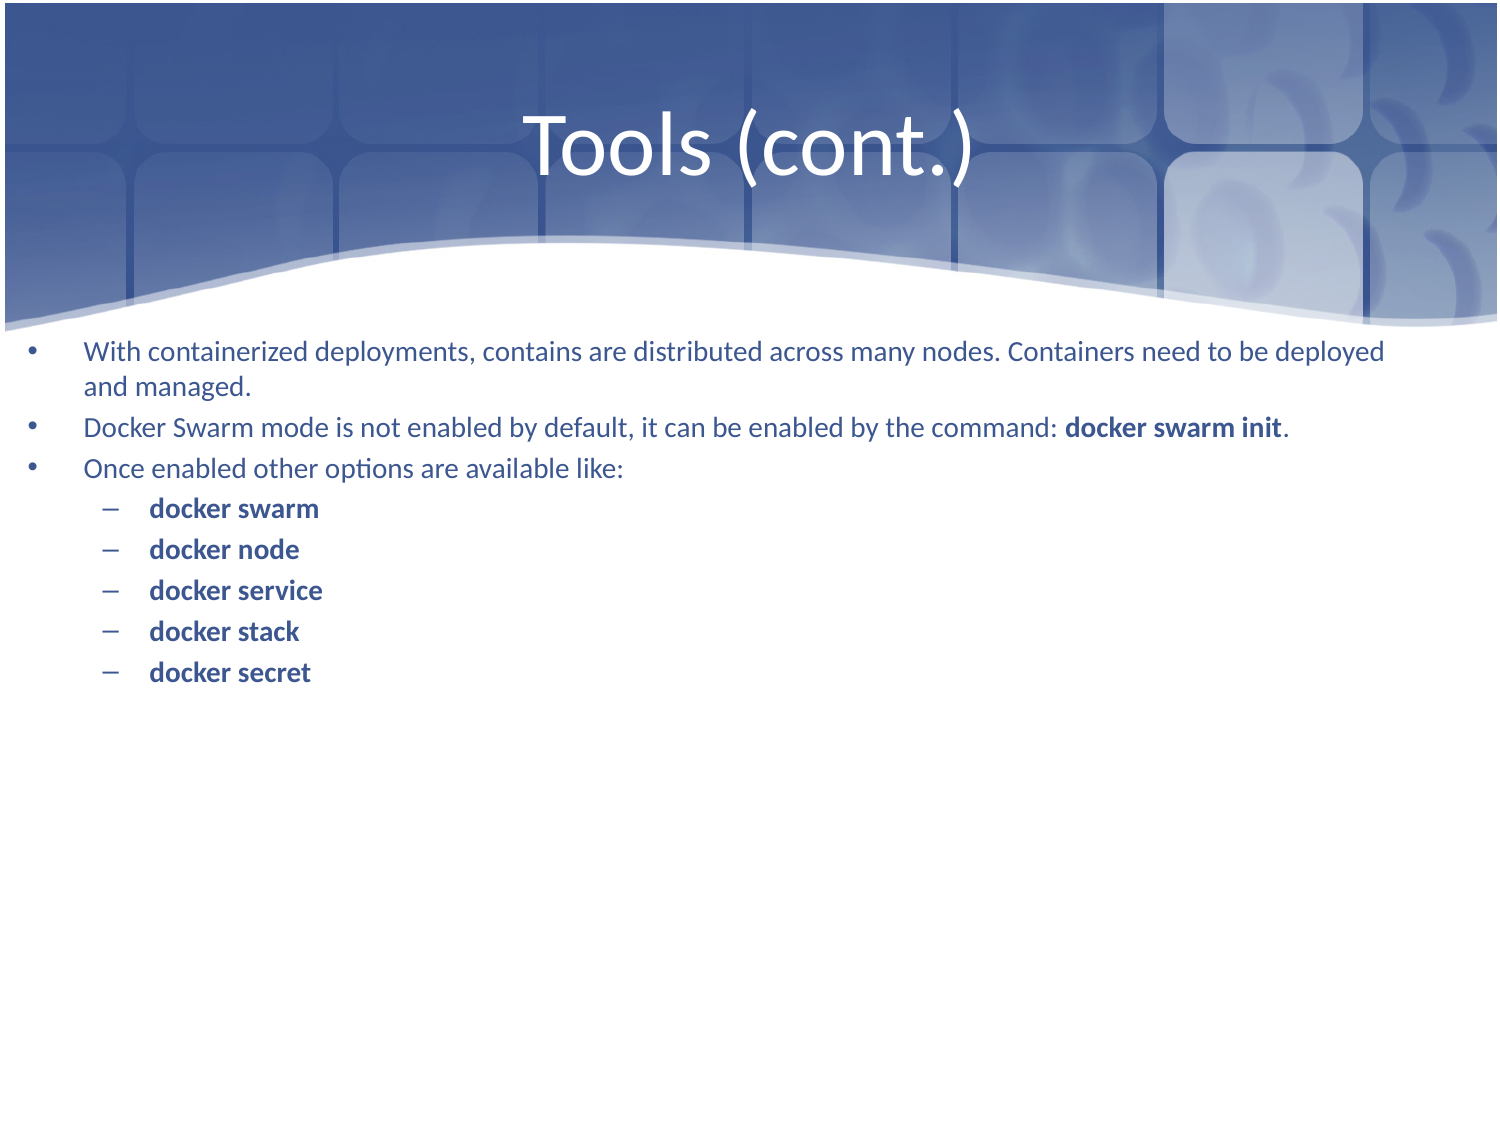

# Tools (cont.)
With containerized deployments, contains are distributed across many nodes. Containers need to be deployed and managed.
Docker Swarm mode is not enabled by default, it can be enabled by the command: docker swarm init.
Once enabled other options are available like:
docker swarm
docker node
docker service
docker stack
docker secret